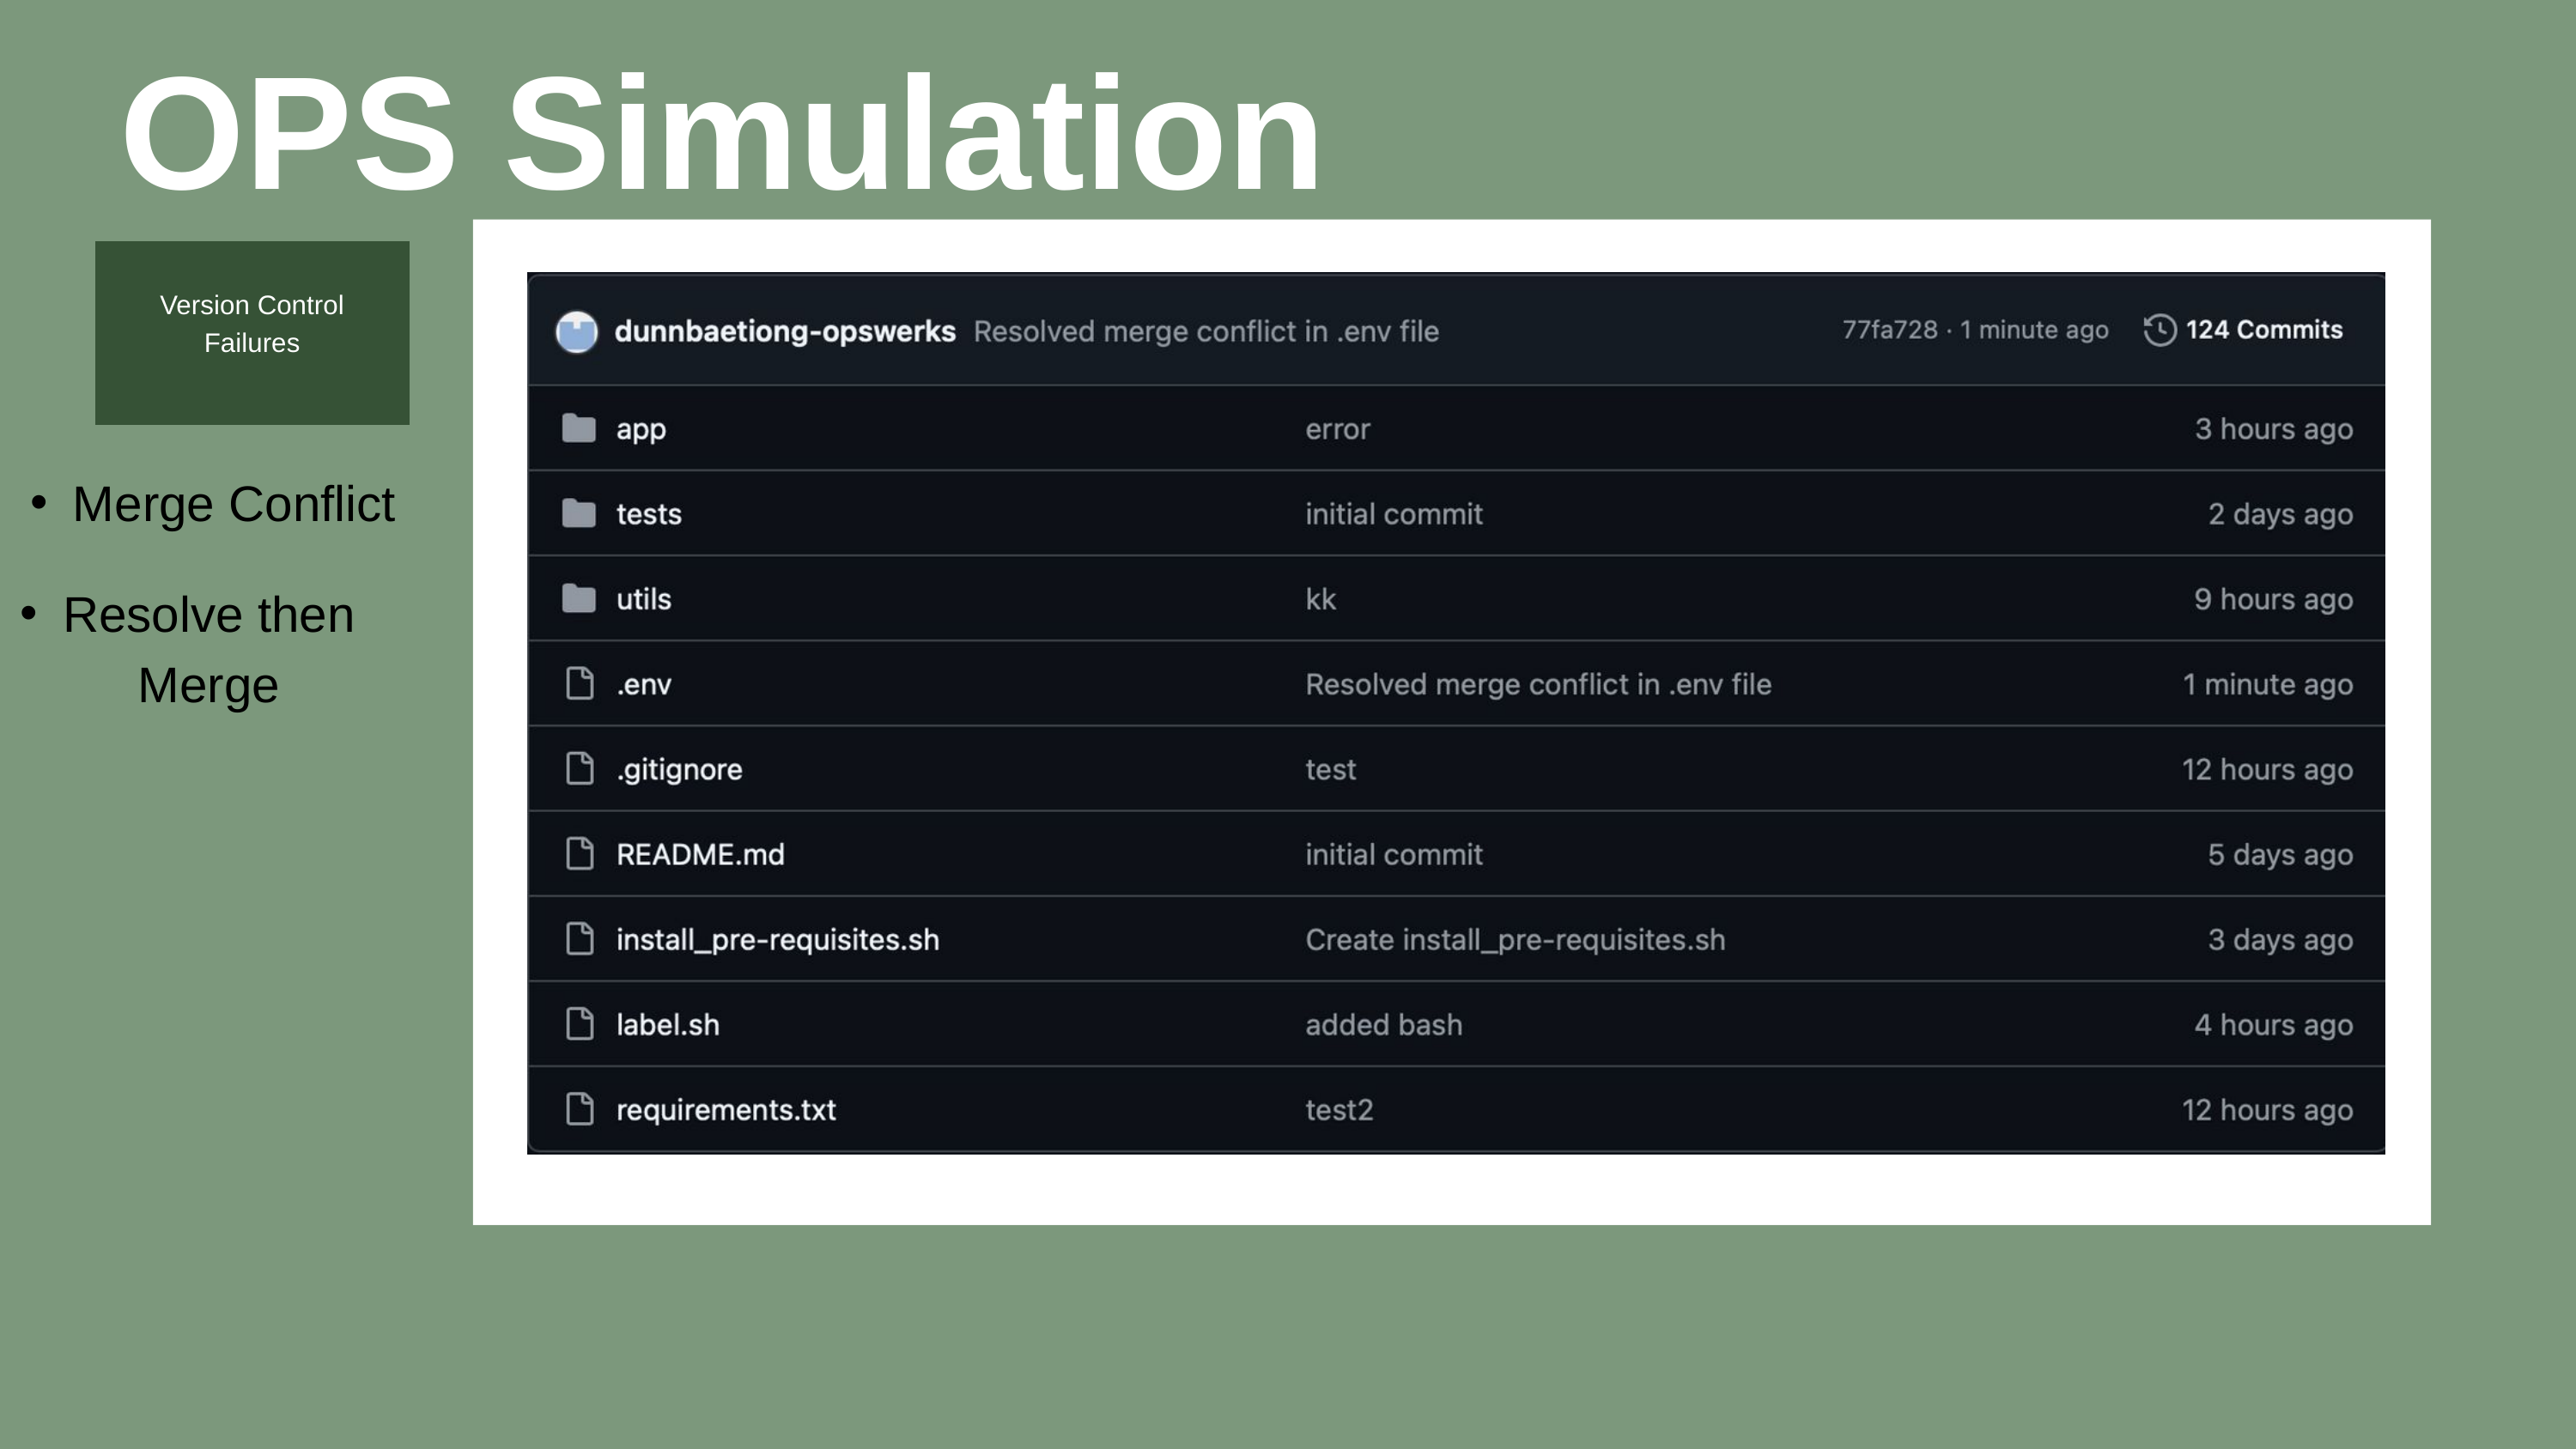

OPS Simulation

Version Control Failures

Merge Conflict
Resolve then Merge